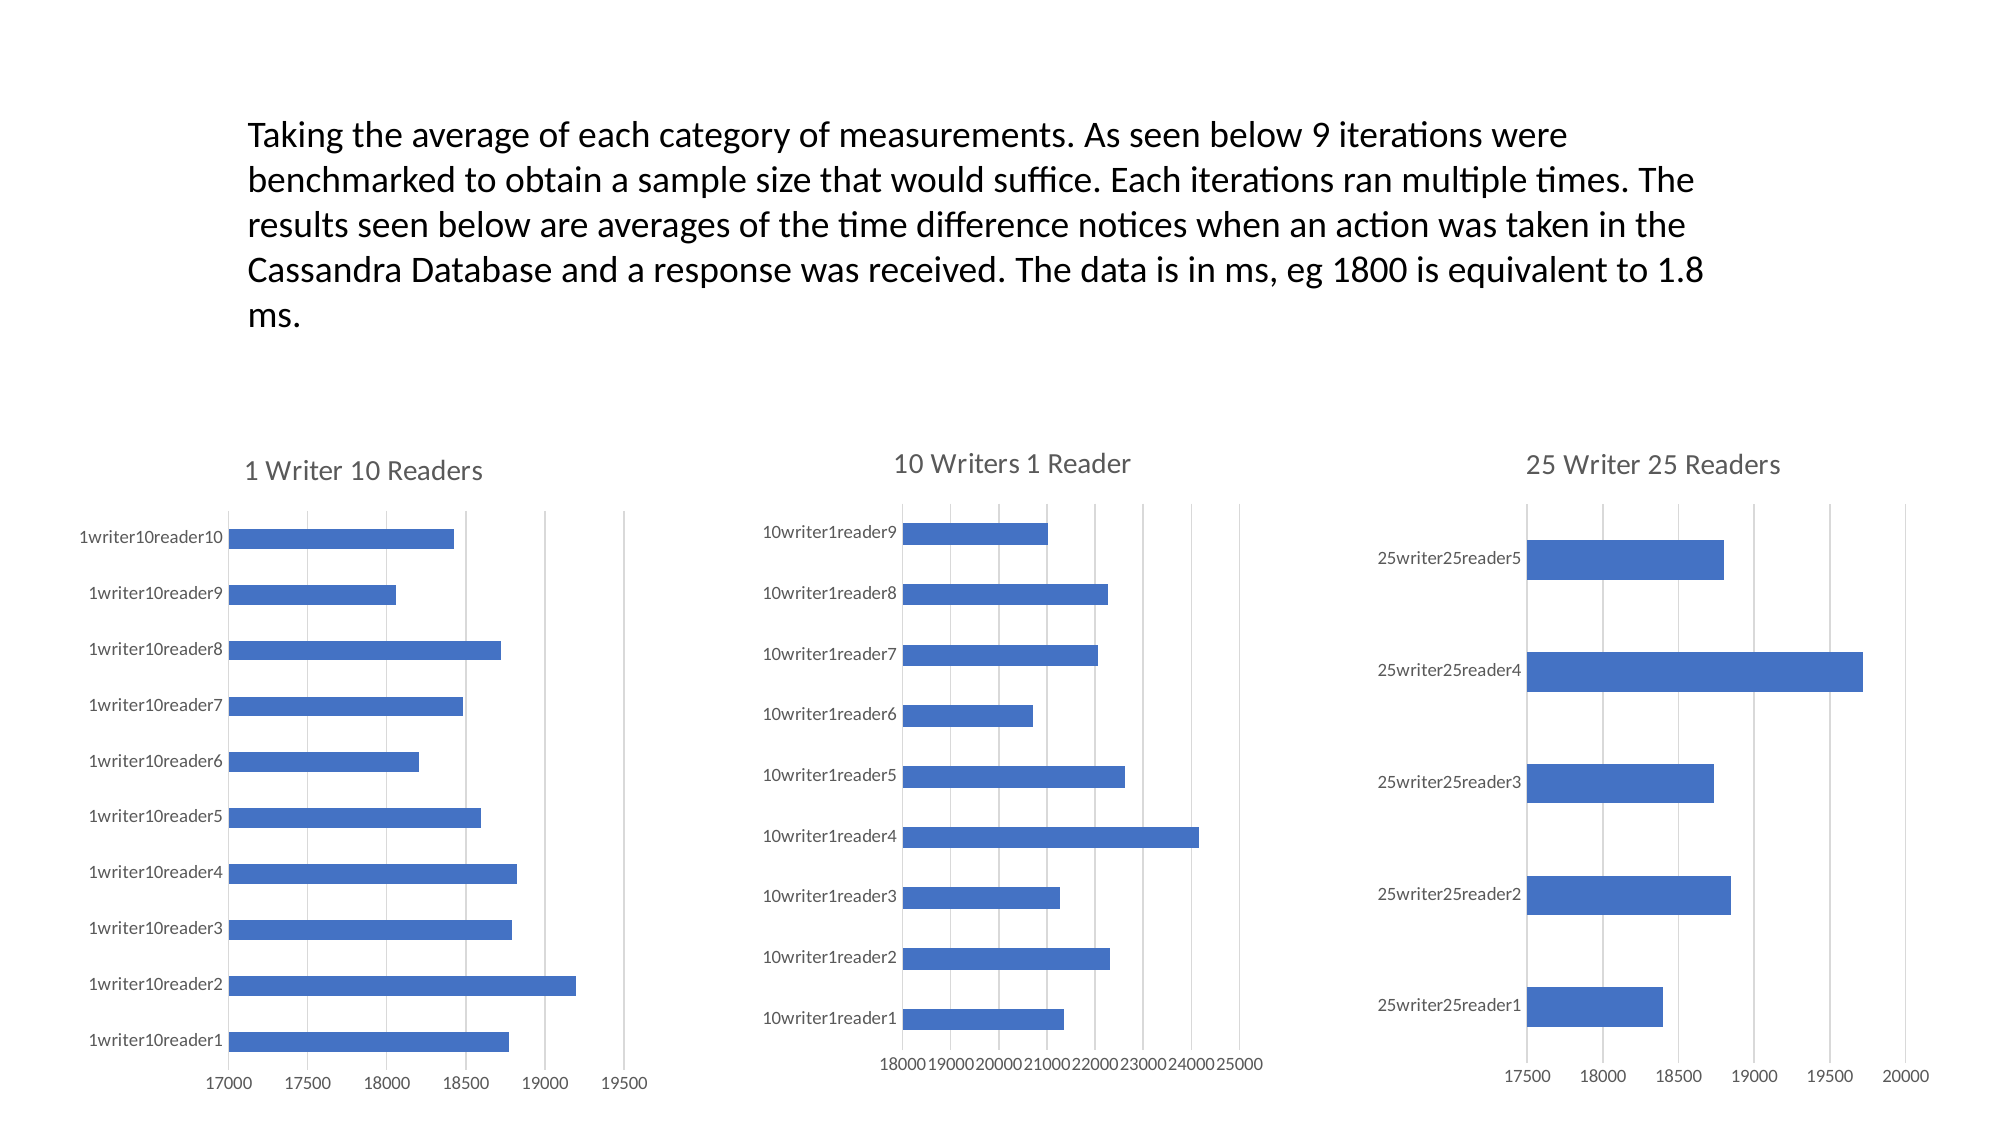

Taking the average of each category of measurements. As seen below 9 iterations were benchmarked to obtain a sample size that would suffice. Each iterations ran multiple times. The results seen below are averages of the time difference notices when an action was taken in the Cassandra Database and a response was received. The data is in ms, eg 1800 is equivalent to 1.8 ms.

### Chart: 25 Writer 25 Readers

| Category |  |
|---|---|
| 25writer25reader1 | 18399.550802139038 |
| 25writer25reader2 | 18850.213903743315 |
| 25writer25reader3 | 18732.20320855615 |
| 25writer25reader4 | 19719.957219251337 |
| 25writer25reader5 | 18800.53475935829 |

### Chart: 10 Writers 1 Reader

| Category |  |
|---|---|
| 10writer1reader1 | 21363.25842696629 |
| 10writer1reader2 | 22306.426966292136 |
| 10writer1reader3 | 21280.432584269663 |
| 10writer1reader4 | 24154.33146067416 |
| 10writer1reader5 | 22620.483146067414 |
| 10writer1reader6 | 20710.52808988764 |
| 10writer1reader7 | 22066.196629213482 |
| 10writer1reader8 | 22277.52808988764 |
| 10writer1reader9 | 21023.573033707864 |

### Chart: 1 Writer 10 Readers

| Category |  |
|---|---|
| 1writer10reader1 | 18771.01583838384 |
| 1writer10reader2 | 19194.23684848485 |
| 1writer10reader3 | 18789.682666666668 |
| 1writer10reader4 | 18821.65907070707 |
| 1writer10reader5 | 18598.818747474746 |
| 1writer10reader6 | 18206.214787878787 |
| 1writer10reader7 | 18483.327676767676 |
| 1writer10reader8 | 18720.56501010101 |
| 1writer10reader9 | 18057.201454545455 |
| 1writer10reader10 | 18427.306424242423 |